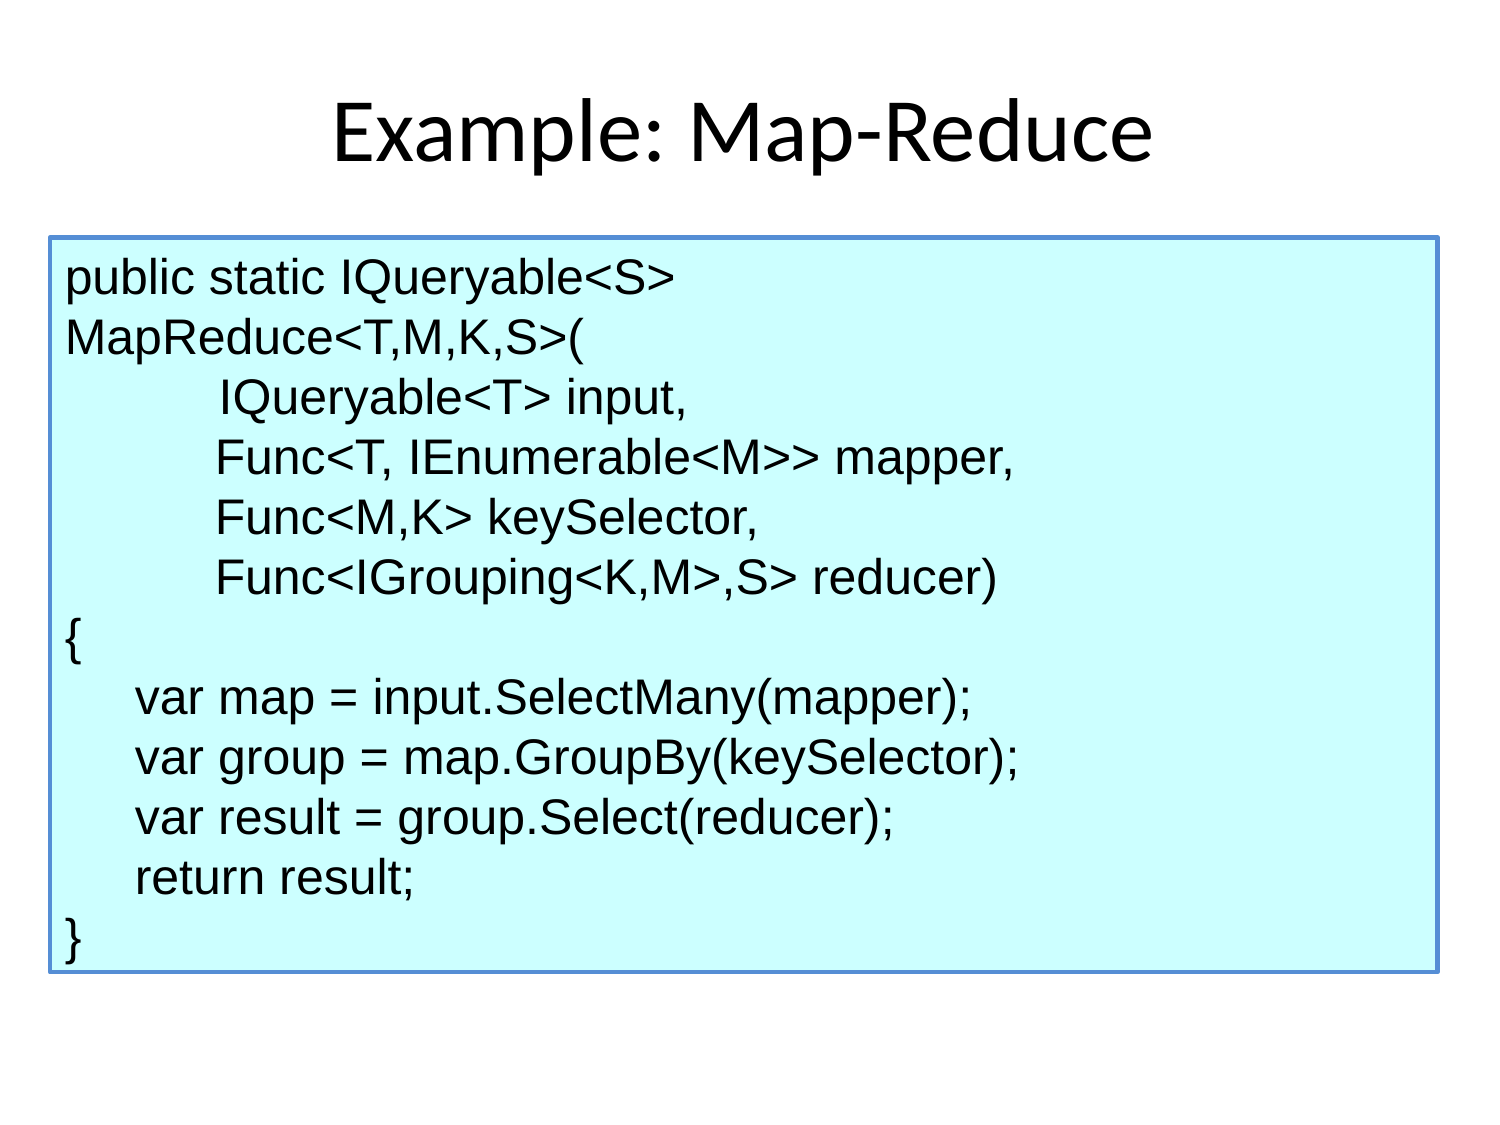

# Example: Map-Reduce
public static IQueryable<S>
MapReduce<T,M,K,S>(
           IQueryable<T> input,
	Func<T, IEnumerable<M>> mapper,
	Func<M,K> keySelector,
	Func<IGrouping<K,M>,S> reducer)
{
     var map = input.SelectMany(mapper);
     var group = map.GroupBy(keySelector);
     var result = group.Select(reducer);
     return result;
}